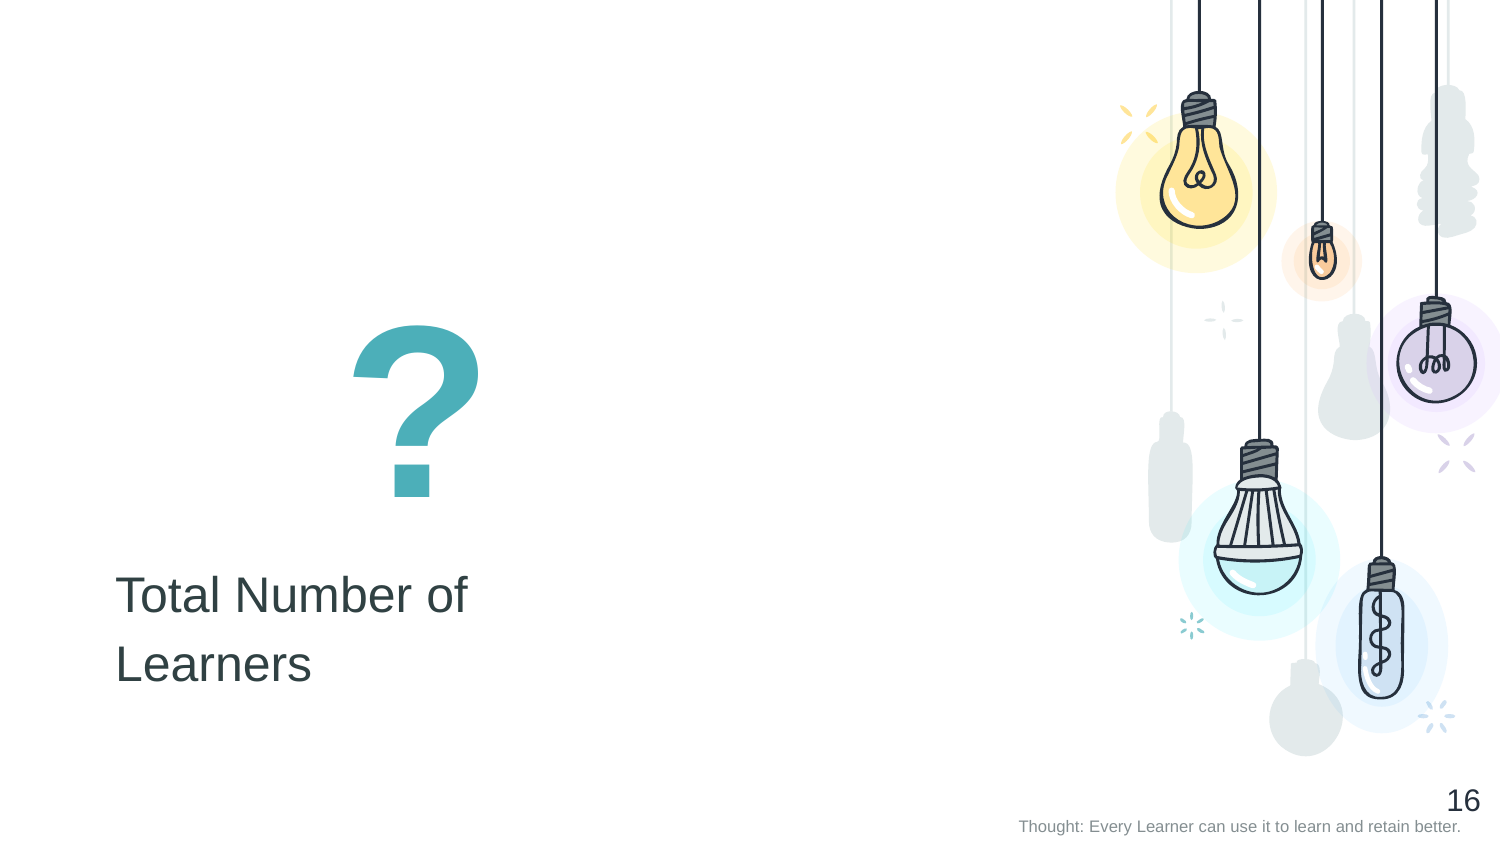

?
Total Number of Learners
16
Thought: Every Learner can use it to learn and retain better.